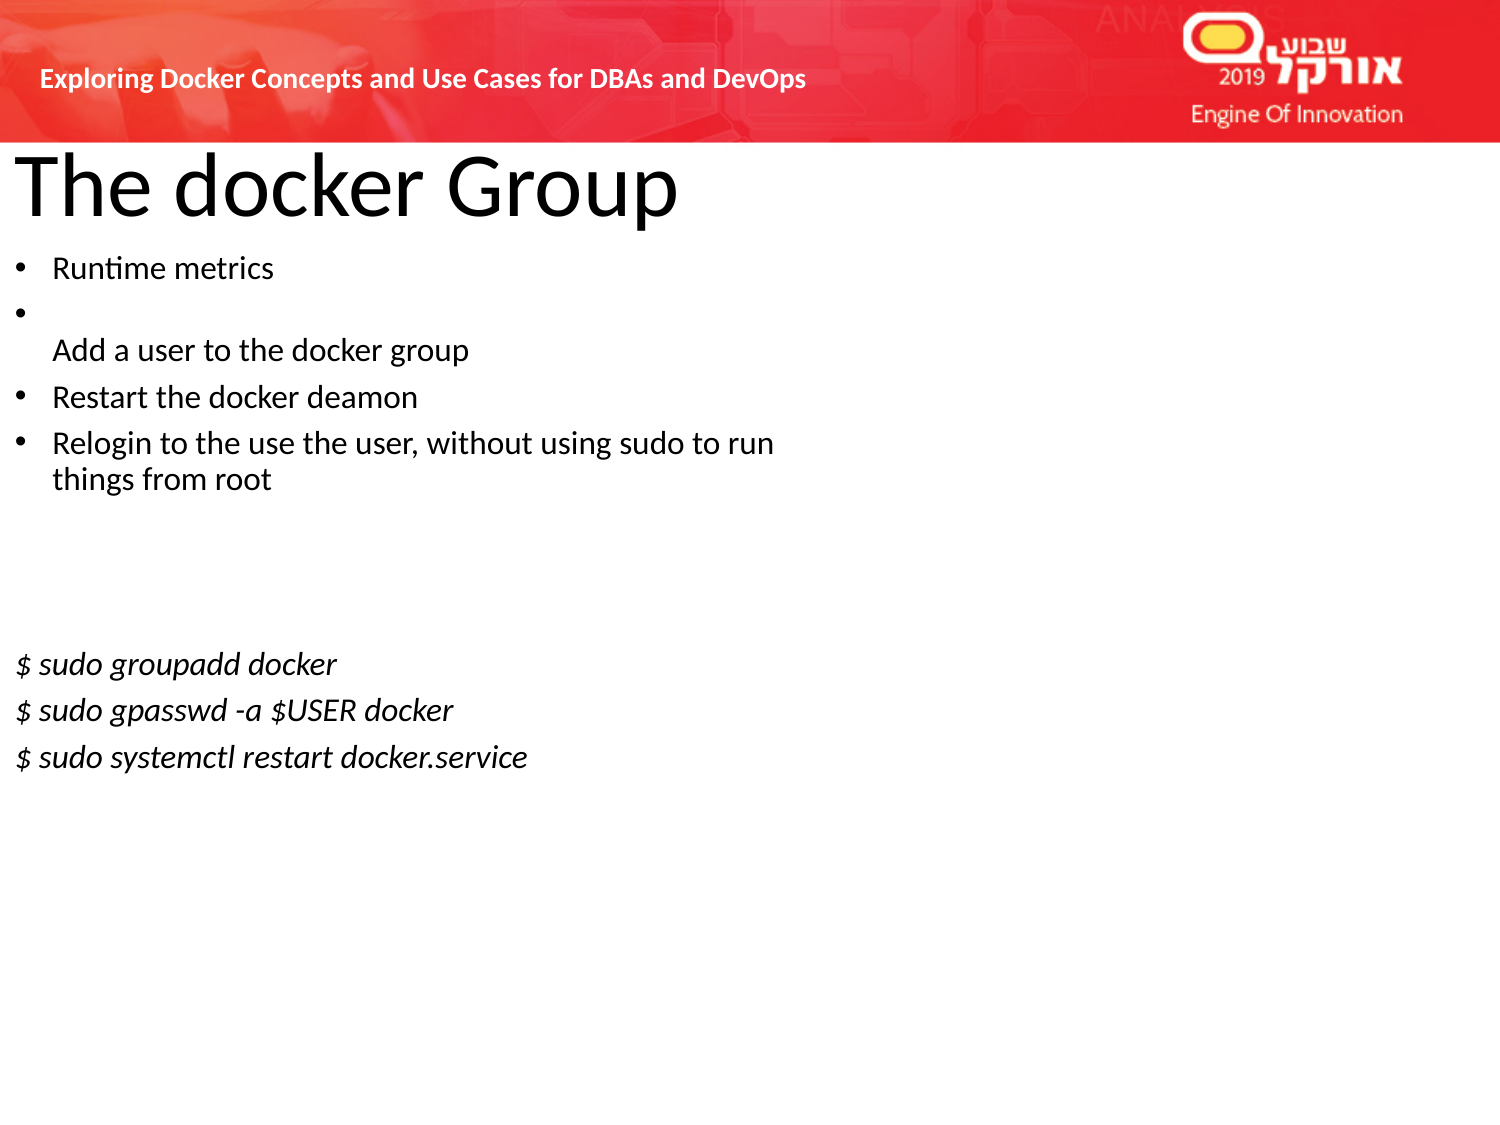

The docker Group
Runtime metrics
Add a user to the docker group
Restart the docker deamon
Relogin to the use the user, without using sudo to run things from root

$ sudo groupadd docker
$ sudo gpasswd -a $USER docker
$ sudo systemctl restart docker.service